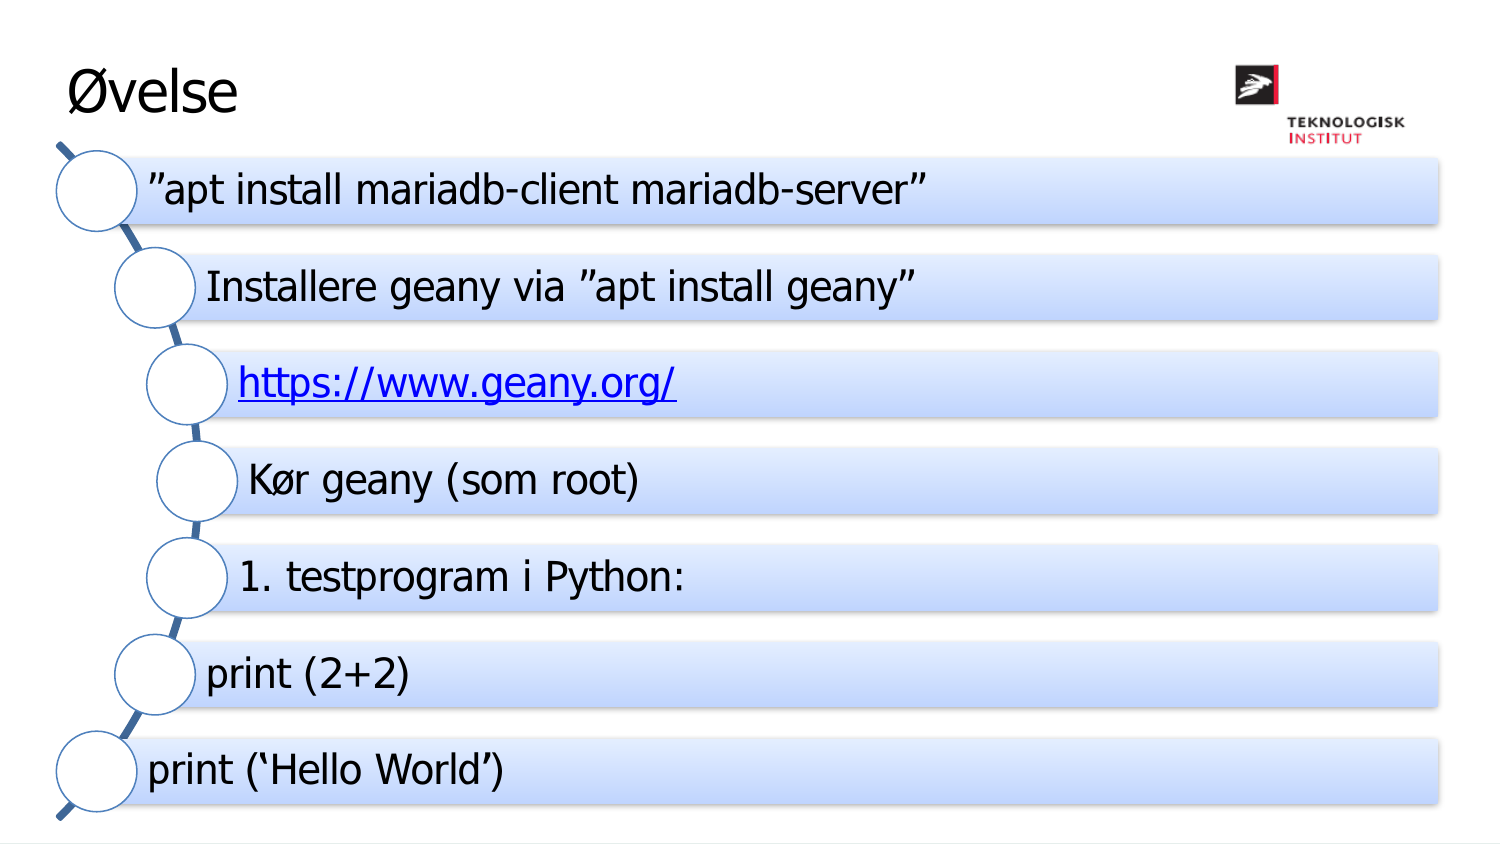

Øvelse
”apt install mariadb-client mariadb-server”
Installere geany via ”apt install geany”
https://www.geany.org/
Kør geany (som root)
1. testprogram i Python:
print (2+2)
print (‘Hello World’)